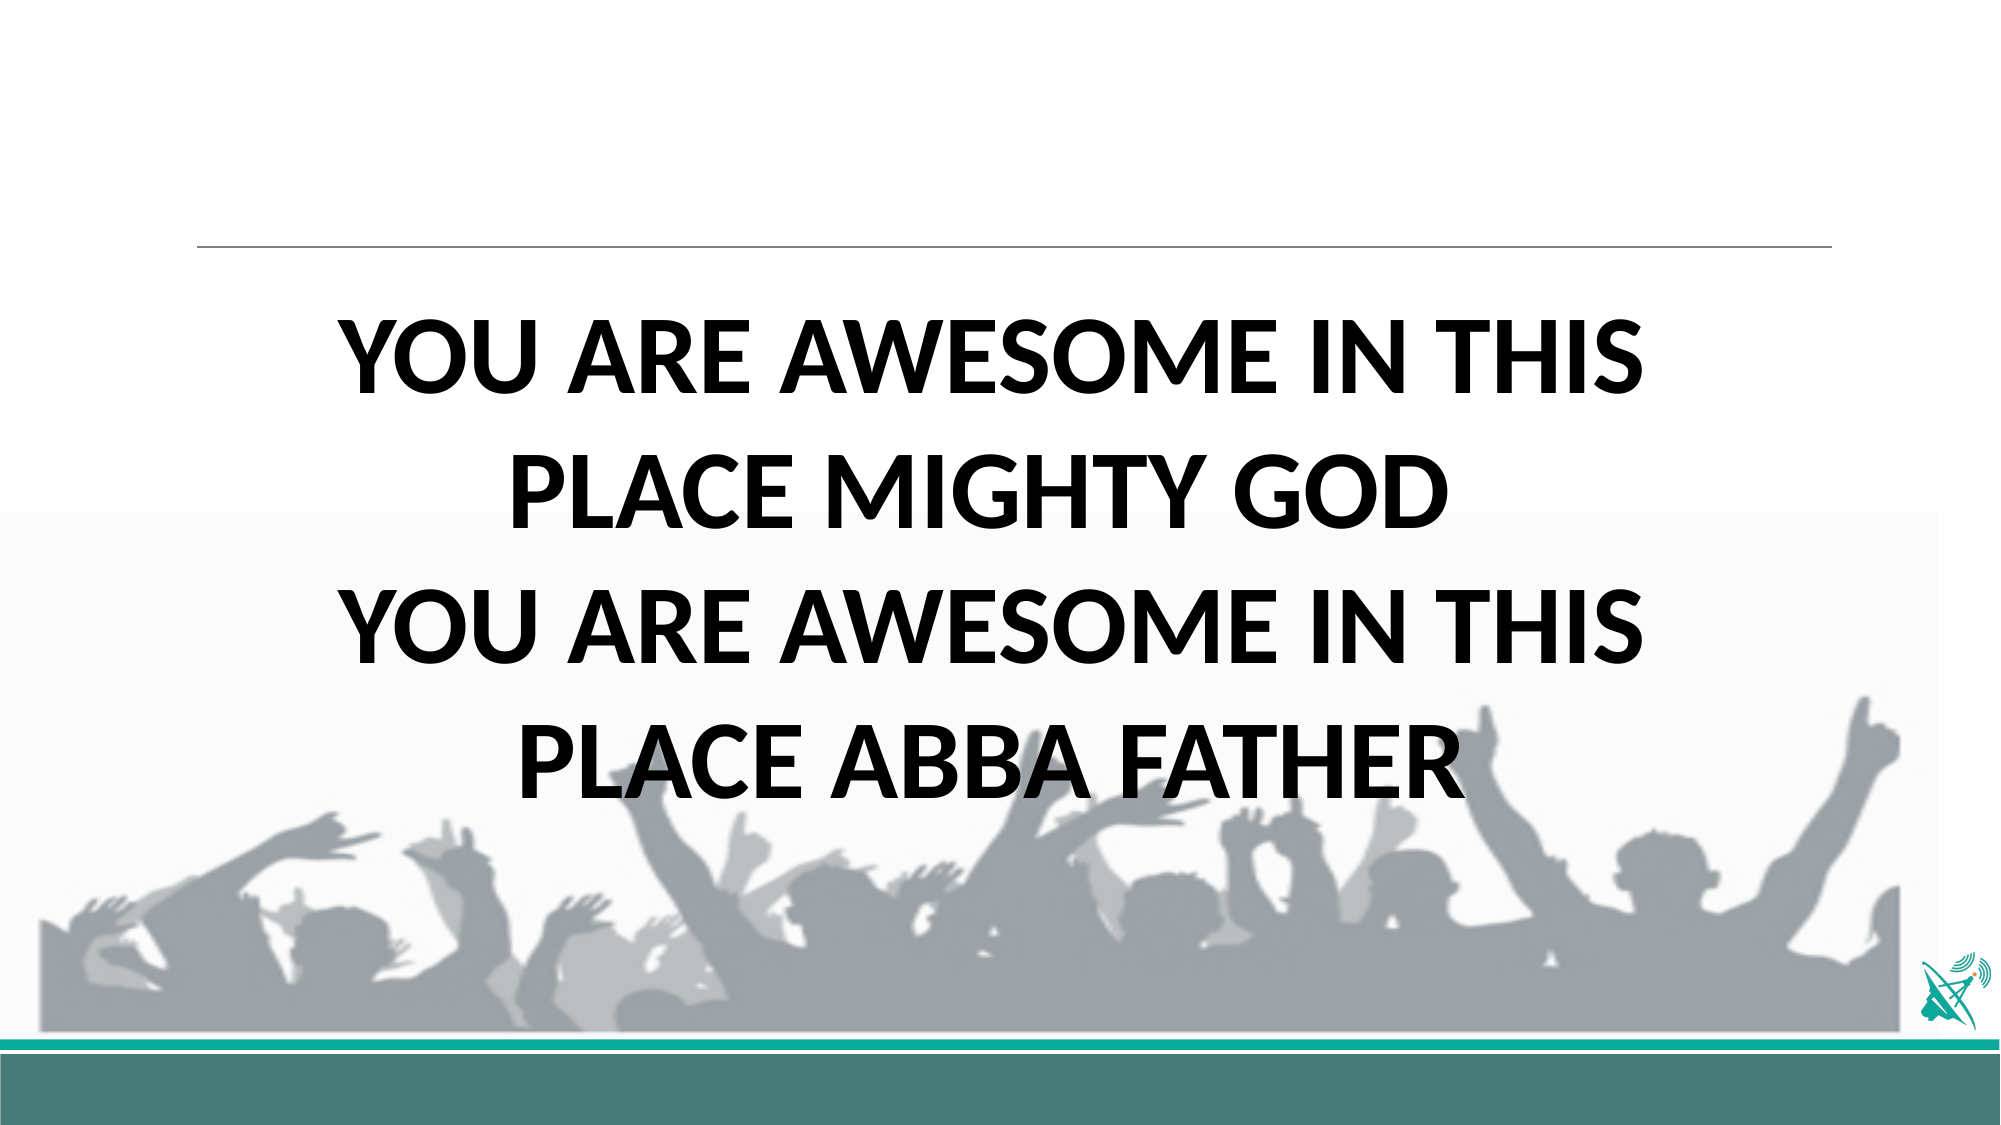

# YOU ARE AWESOME IN THIS PLACE MIGHTY GOD YOU ARE AWESOME IN THIS PLACE ABBA FATHER